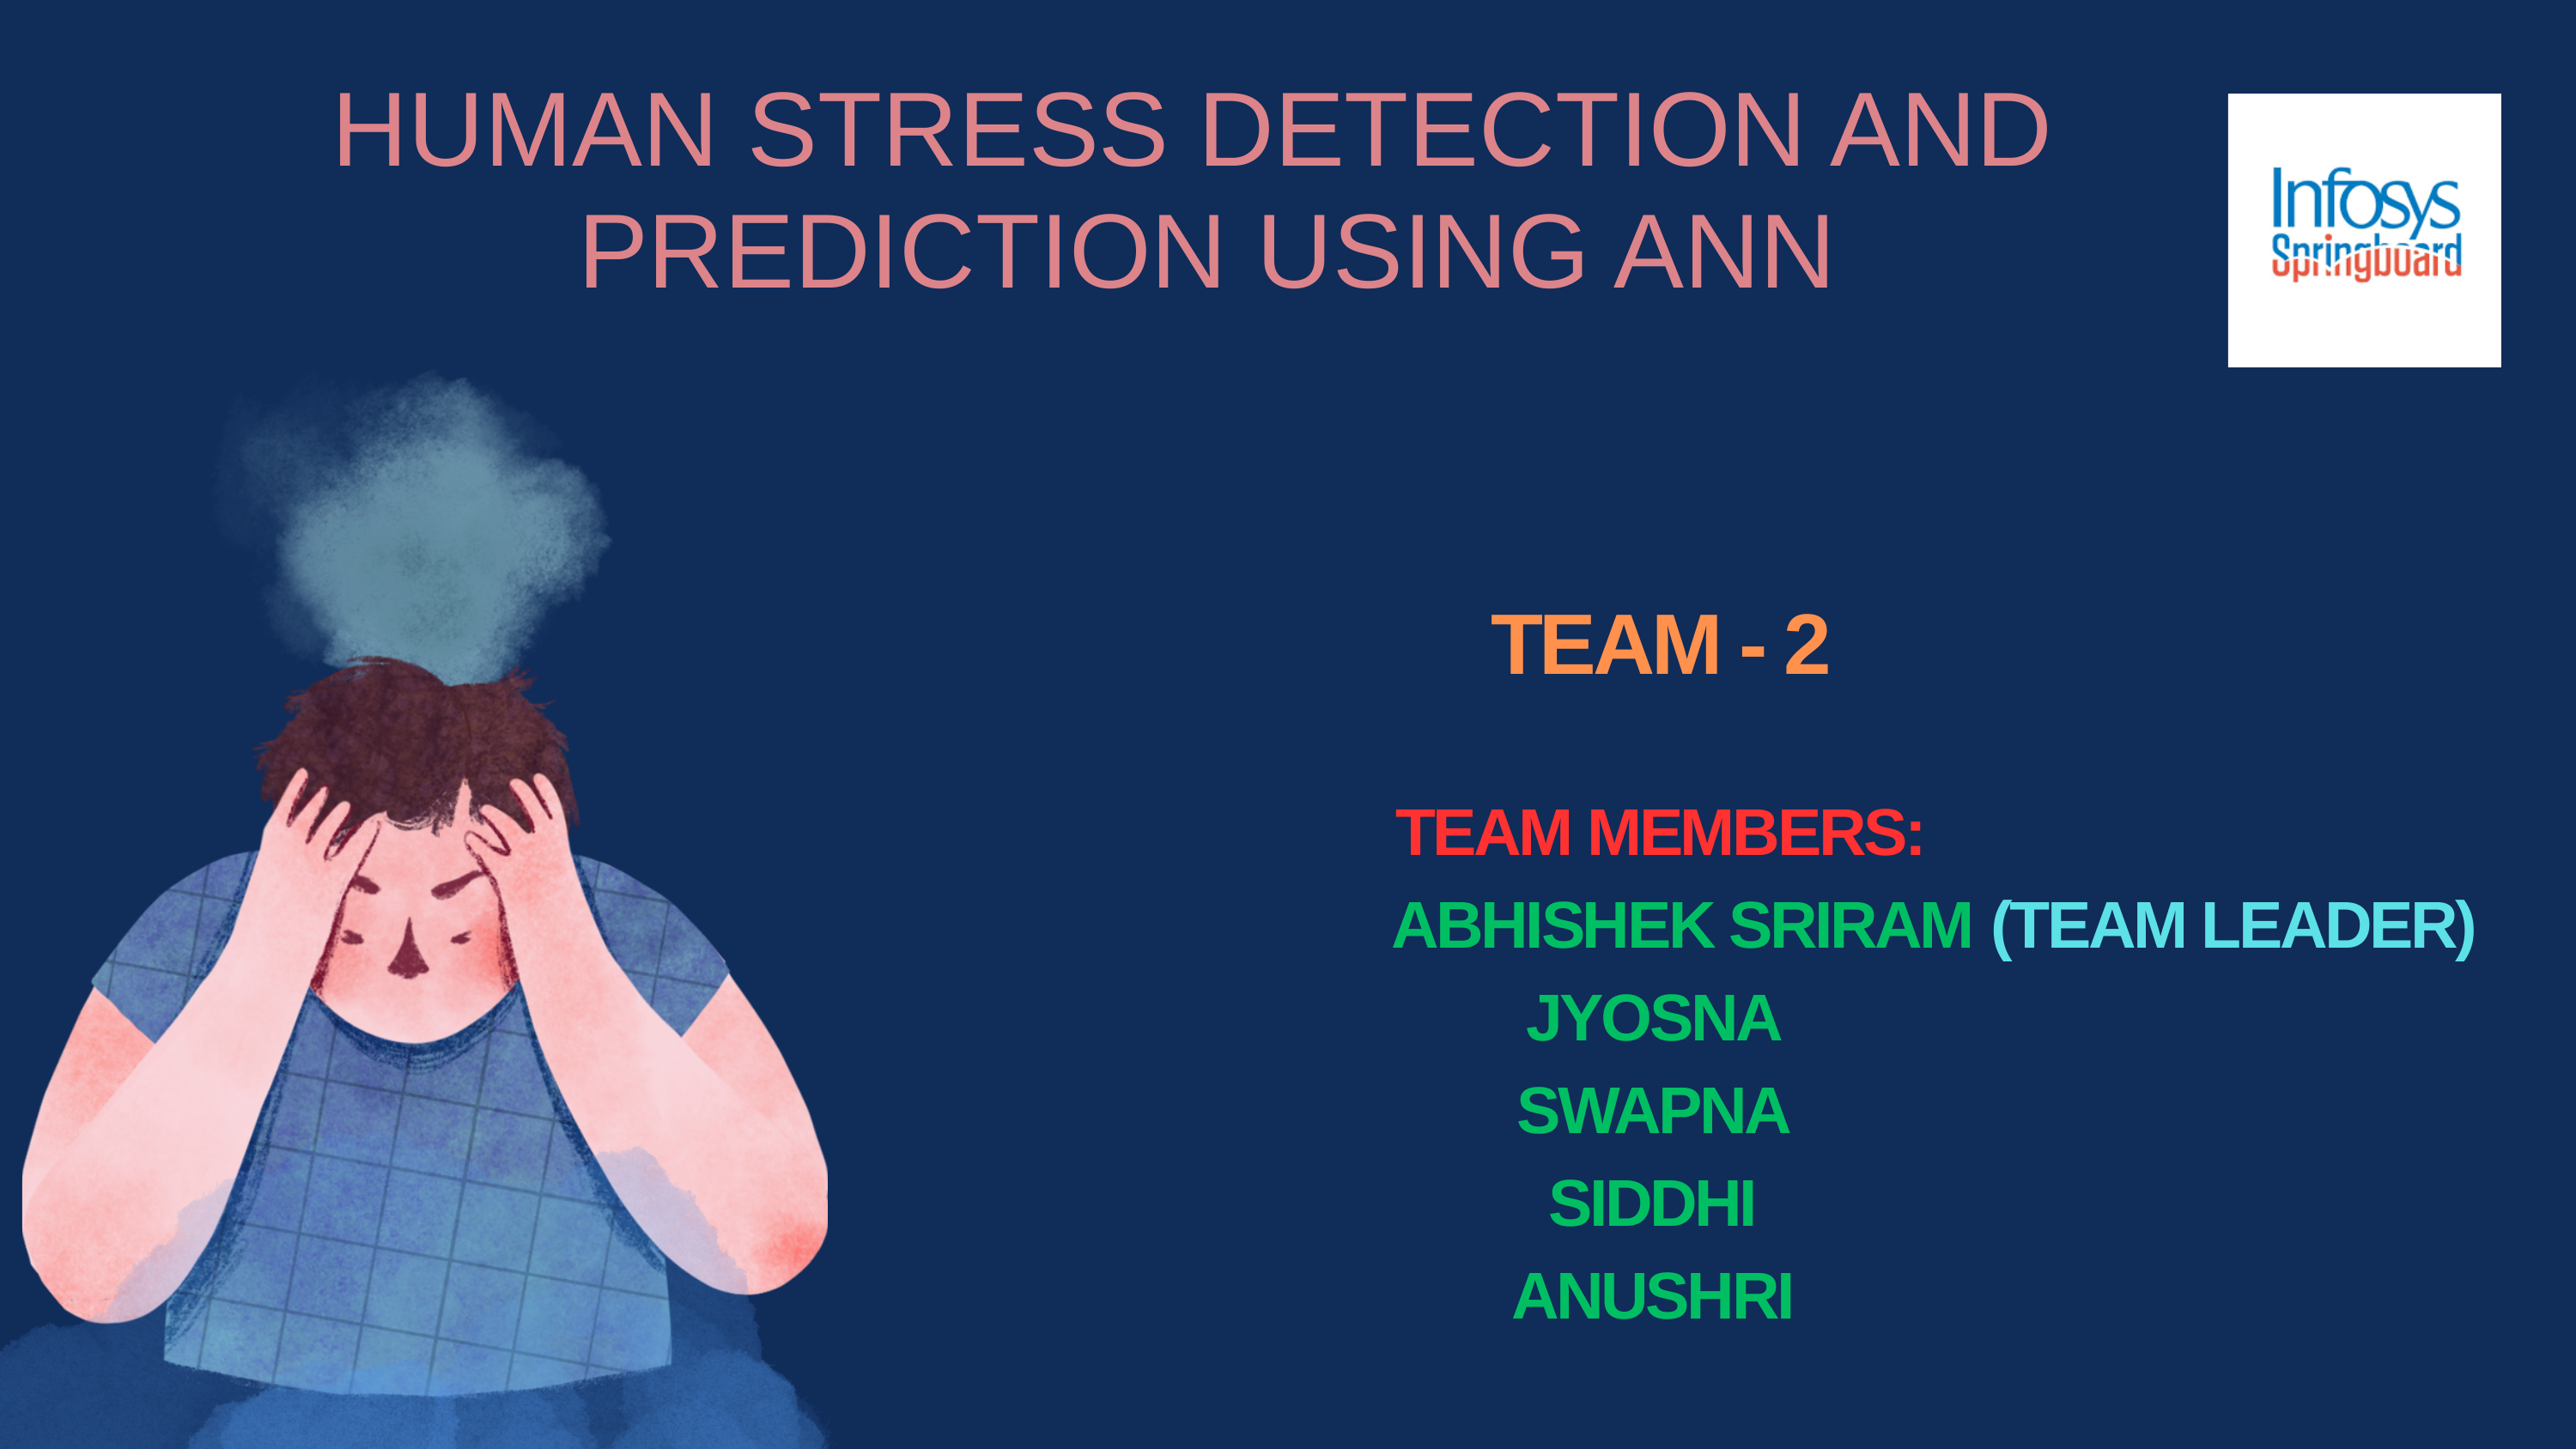

HUMAN STRESS DETECTION AND
PREDICTION USING ANN

TEAM - 2

TEAM MEMBERS:
                                     ABHISHEK SRIRAM (TEAM LEADER)
JYOSNA
SWAPNA
SIDDHI
ANUSHRI